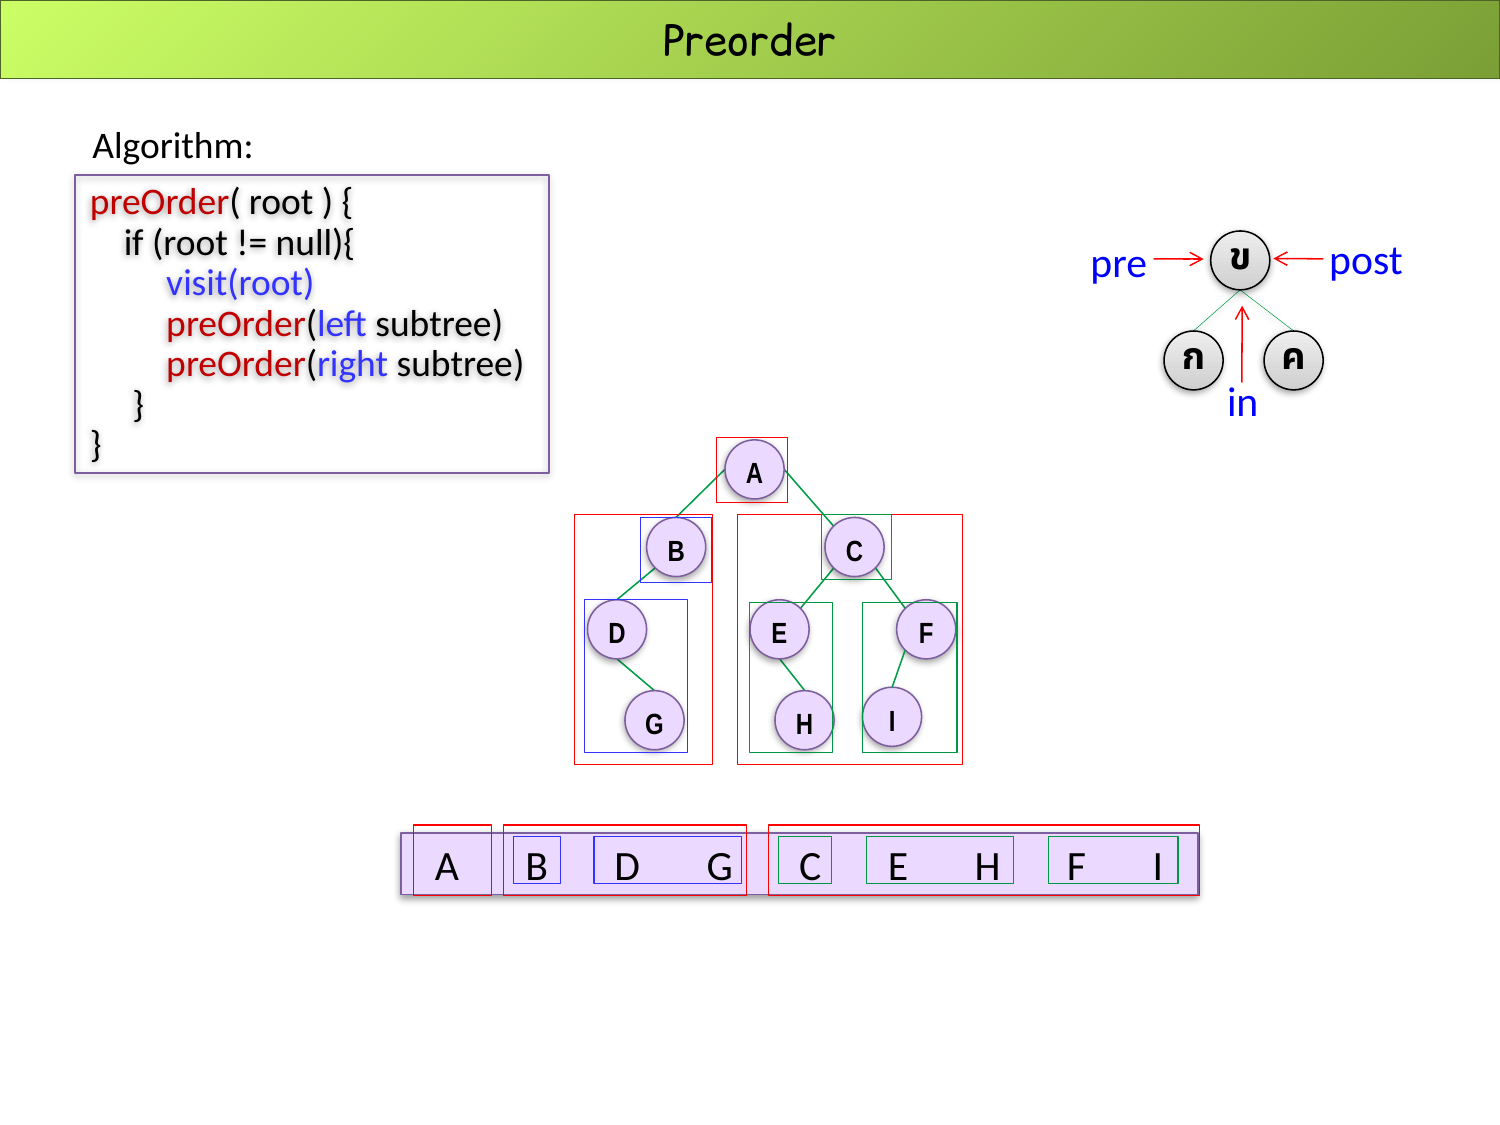

# Preorder
Algorithm:
preOrder( root ) {
    if (root != null){
         visit(root)
         preOrder(left subtree)
         preOrder(right subtree)
     }
}
post
pre
ข
ก
ค
in

A
B
C
D
E
F
I
G
H

A       B       D       G       C       E       H       F       I